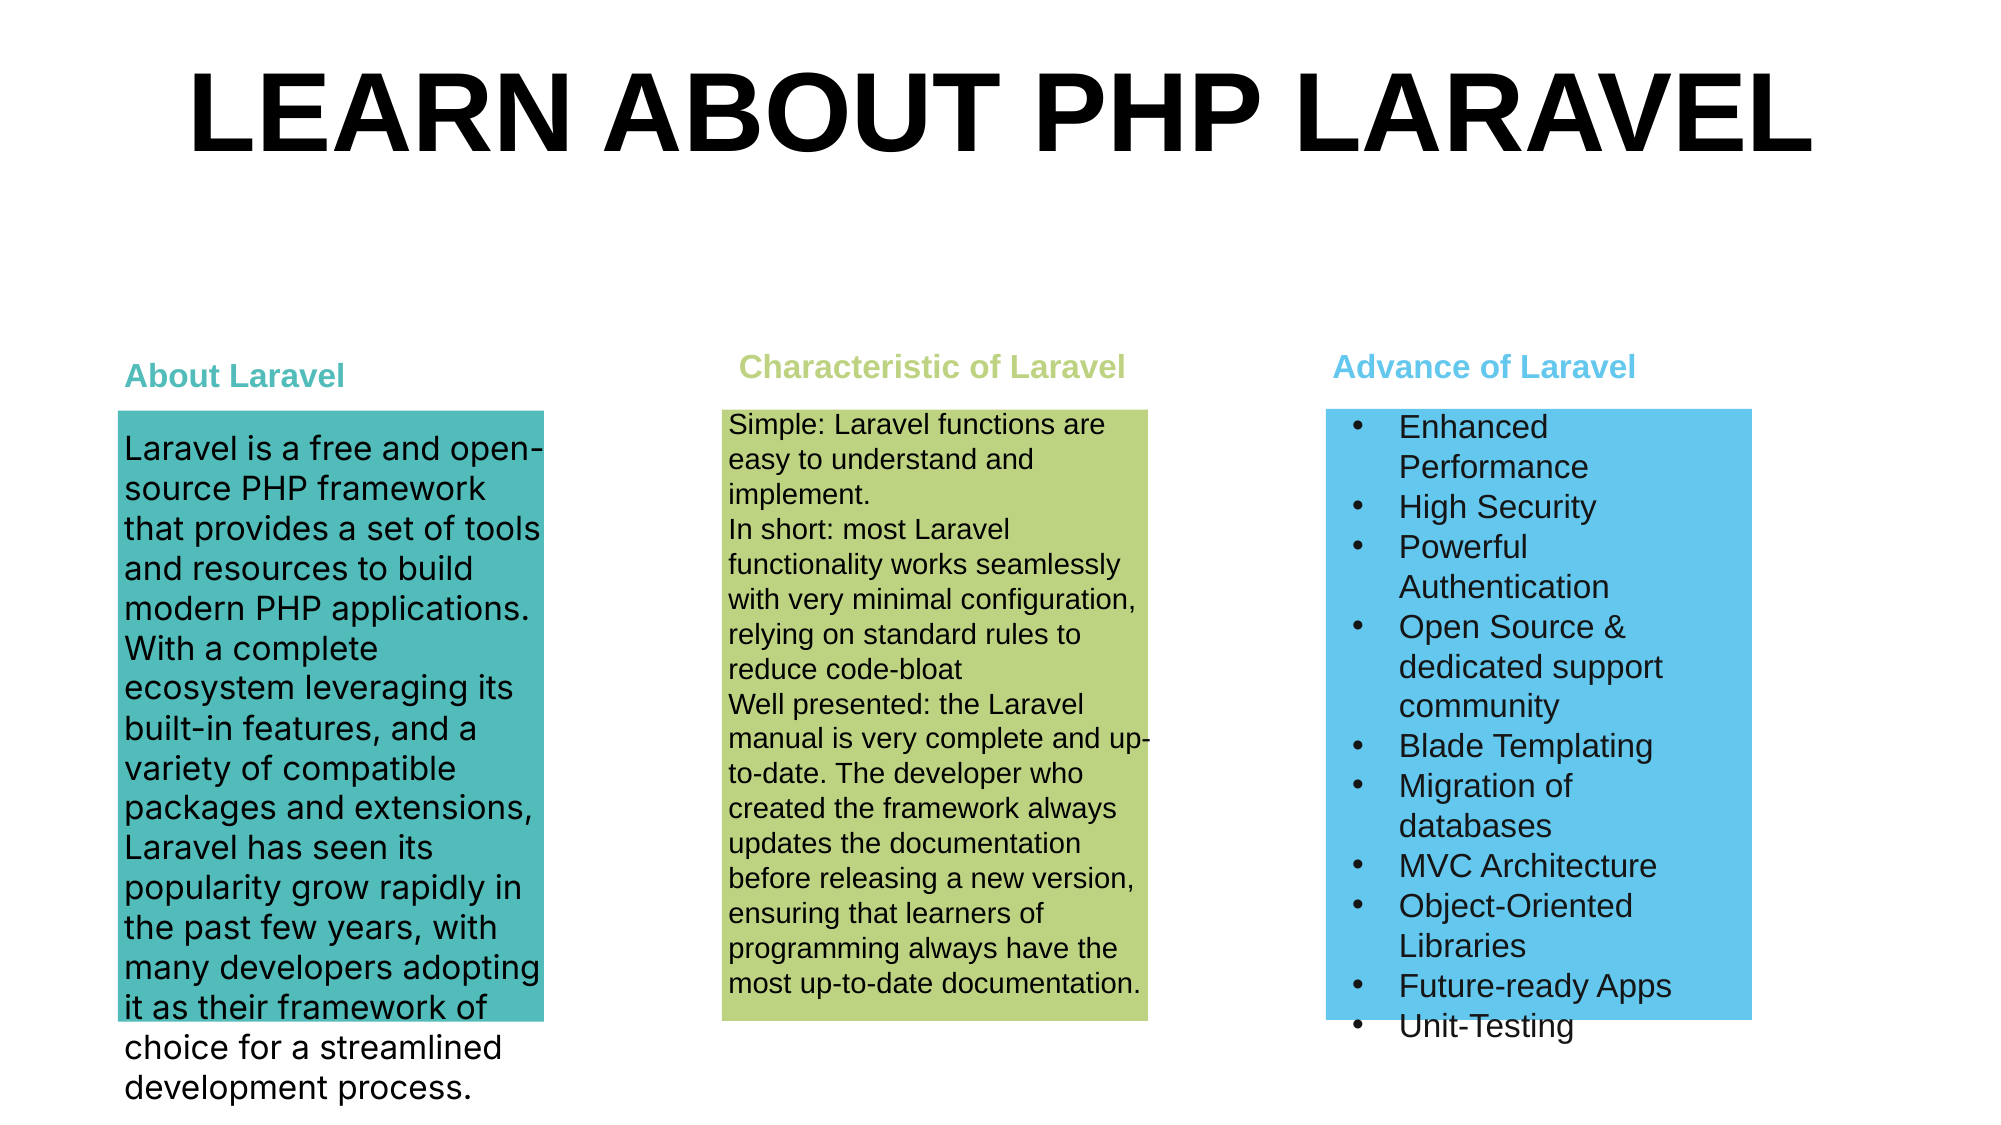

LEARN ABOUT PHP LARAVEL
Characteristic of Laravel
Advance of Laravel
About Laravel
Simple: Laravel functions are easy to understand and implement.
In short: most Laravel functionality works seamlessly with very minimal configuration, relying on standard rules to reduce code-bloat
Well presented: the Laravel manual is very complete and up-to-date. The developer who created the framework always updates the documentation before releasing a new version, ensuring that learners of programming always have the most up-to-date documentation.
Enhanced Performance
High Security
Powerful Authentication
Open Source & dedicated support community
Blade Templating
Migration of databases
MVC Architecture
Object-Oriented Libraries
Future-ready Apps
Unit-Testing

Laravel is a free and open-source PHP framework that provides a set of tools and resources to build modern PHP applications. With a complete ecosystem leveraging its built-in features, and a variety of compatible packages and extensions, Laravel has seen its popularity grow rapidly in the past few years, with many developers adopting it as their framework of choice for a streamlined development process.